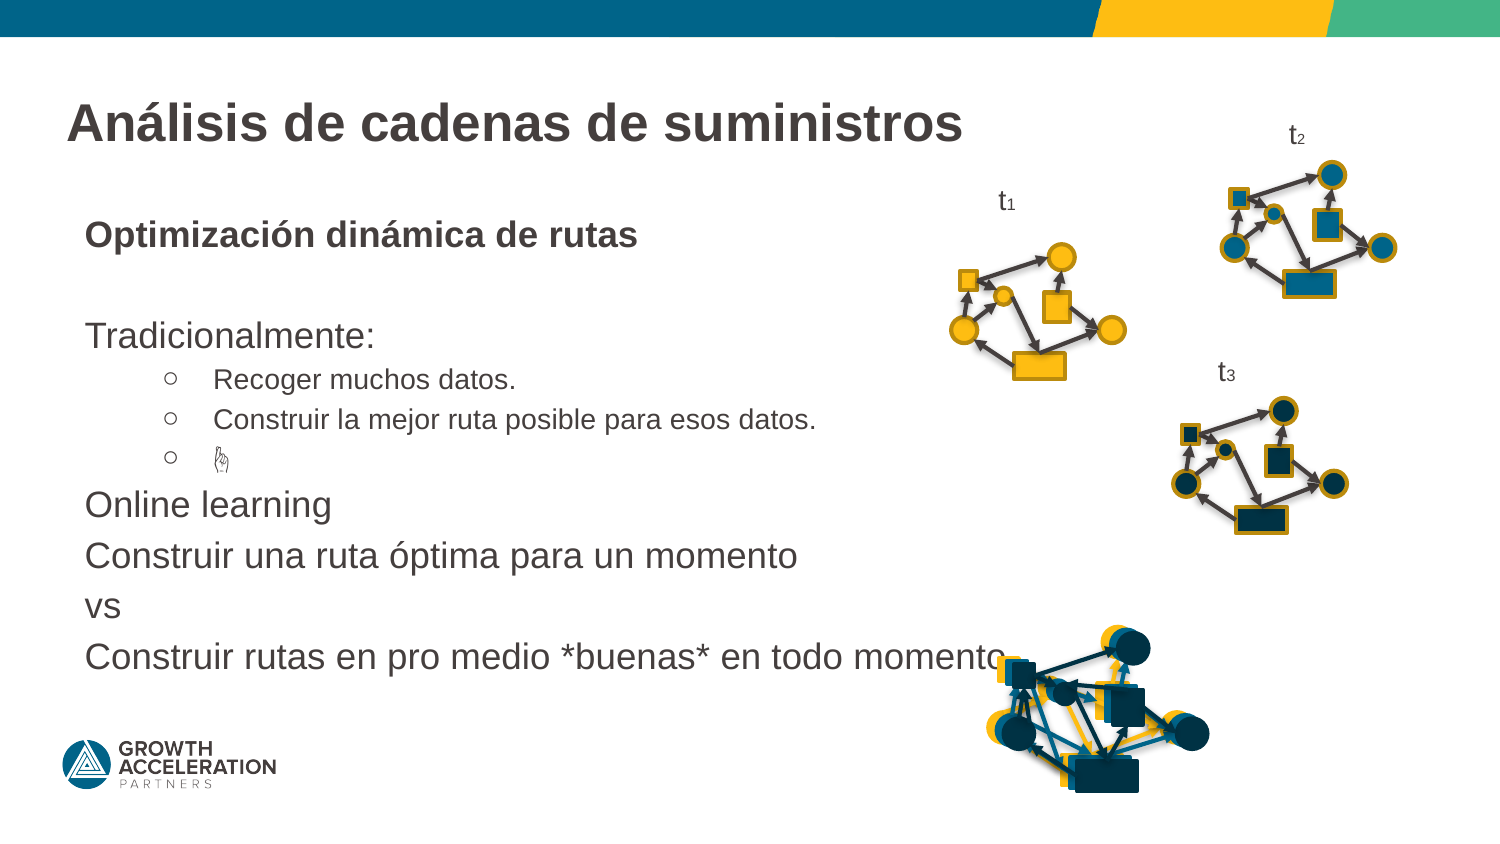

# Análisis de cadenas de suministros
t2

t1
Optimización dinámica de rutas

Tradicionalmente:
Recoger muchos datos.
Construir la mejor ruta posible para esos datos.
🤞
Online learning
Construir una ruta óptima para un momento
			vs
Construir rutas en pro medio *buenas* en todo momento

t3